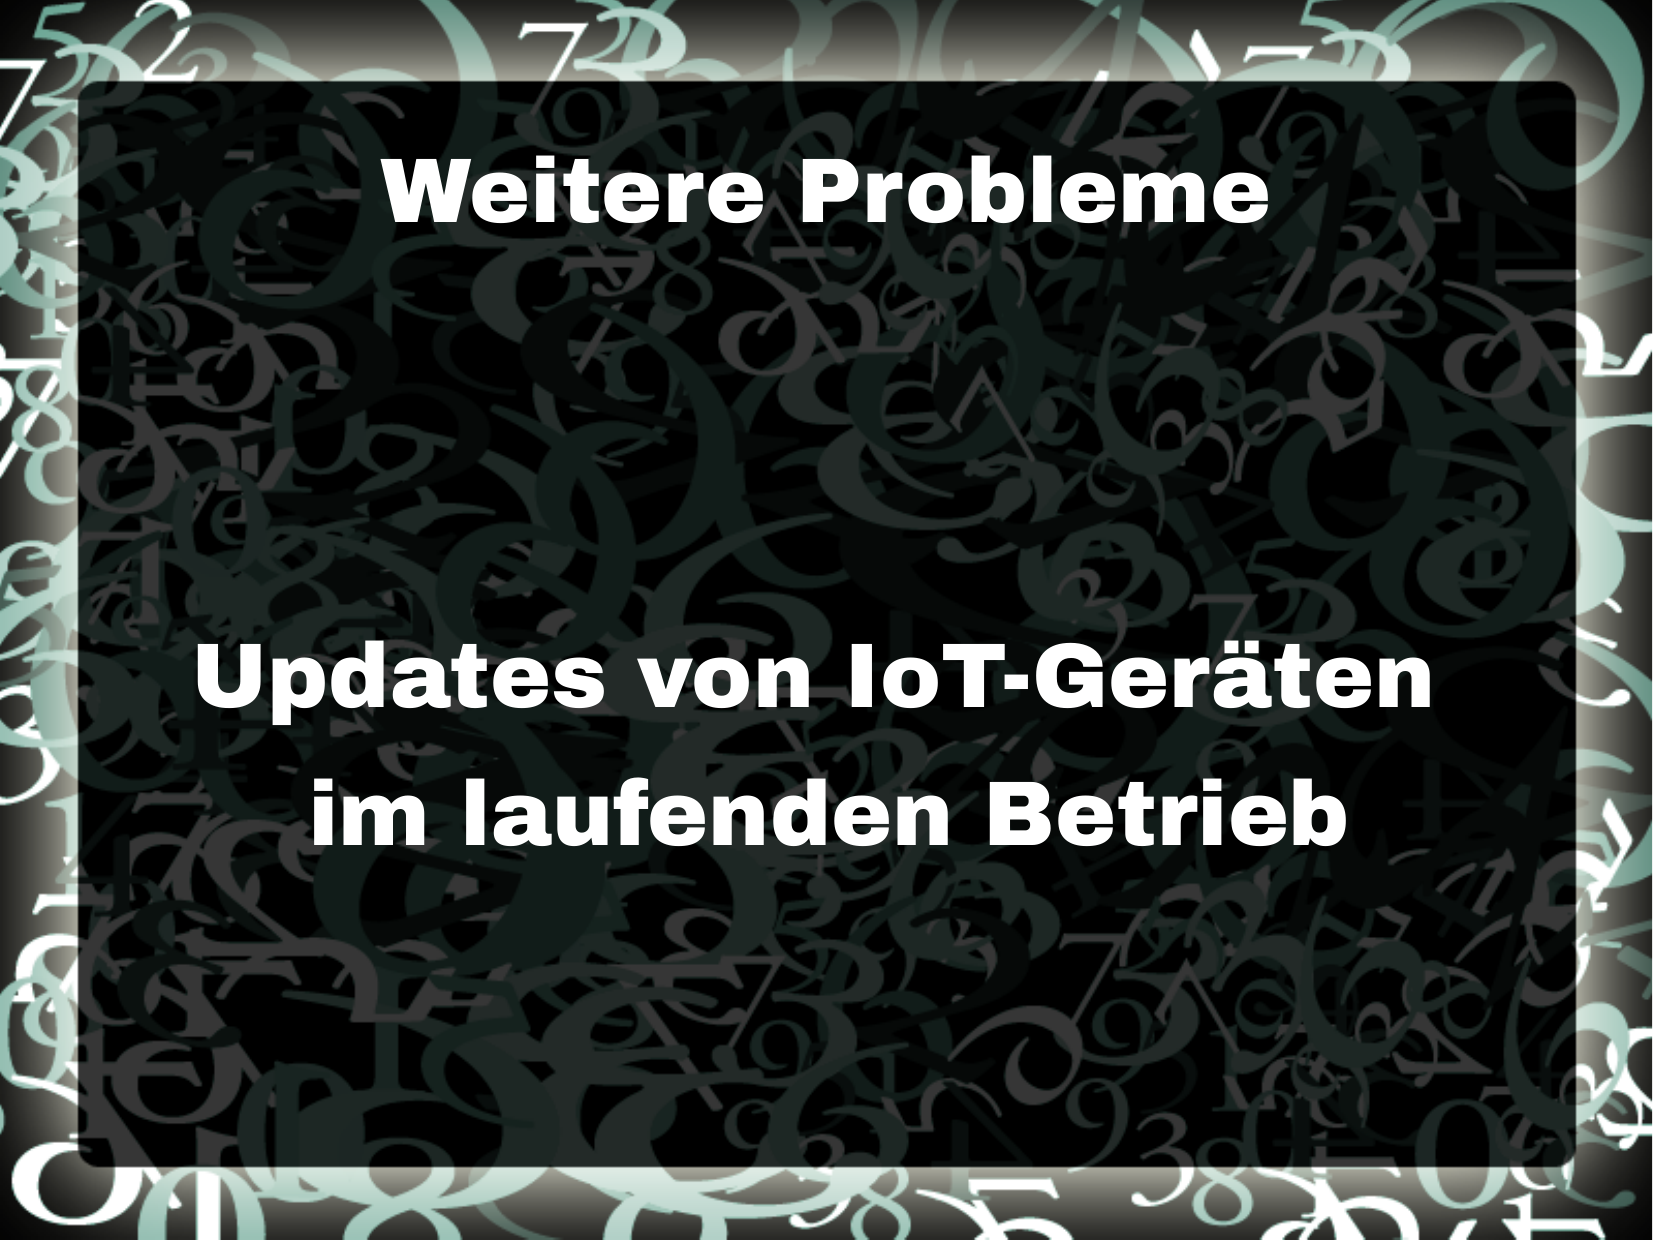

# Weitere Probleme

Updates von IoT-Geräten
im laufenden Betrieb